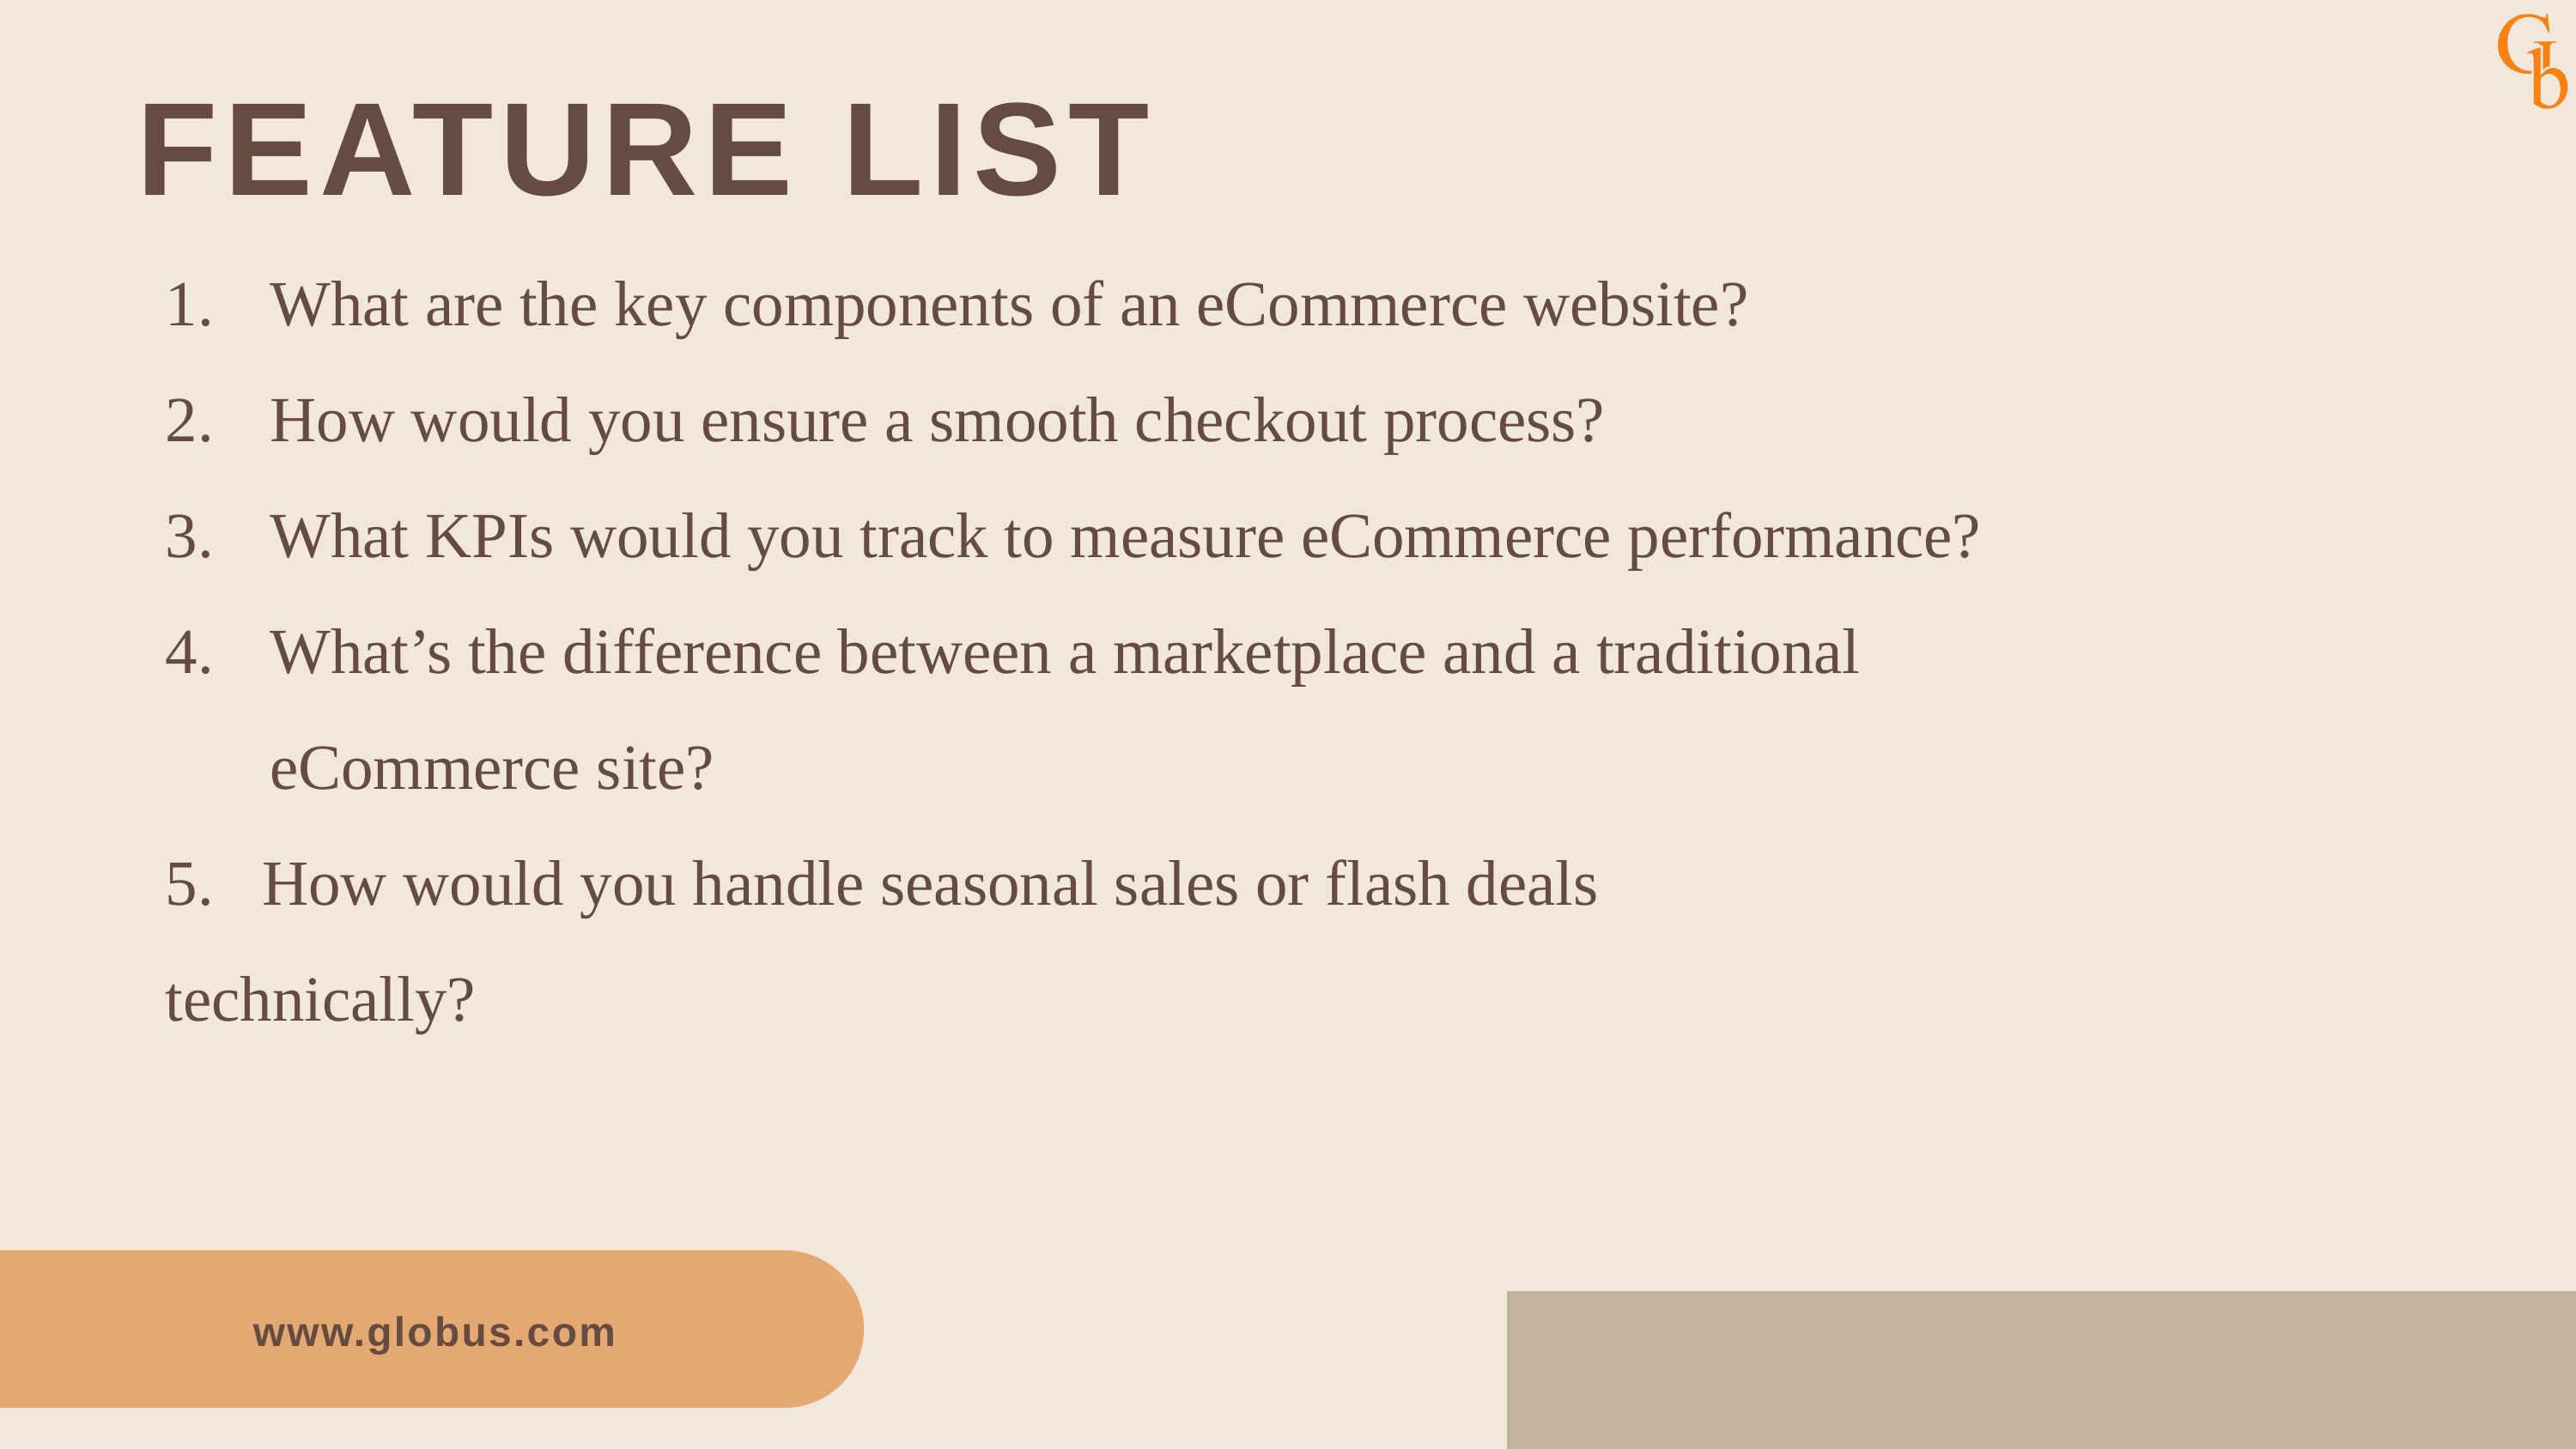

FEATURE LIST
What are the key components of an eCommerce website?​​
How would you ensure a smooth checkout process?​​
What KPIs would you track to measure eCommerce performance?​​
What’s the difference between a marketplace and a traditional eCommerce site?​
   How would you handle seasonal sales or flash deals      	technically?​

www.globus.com